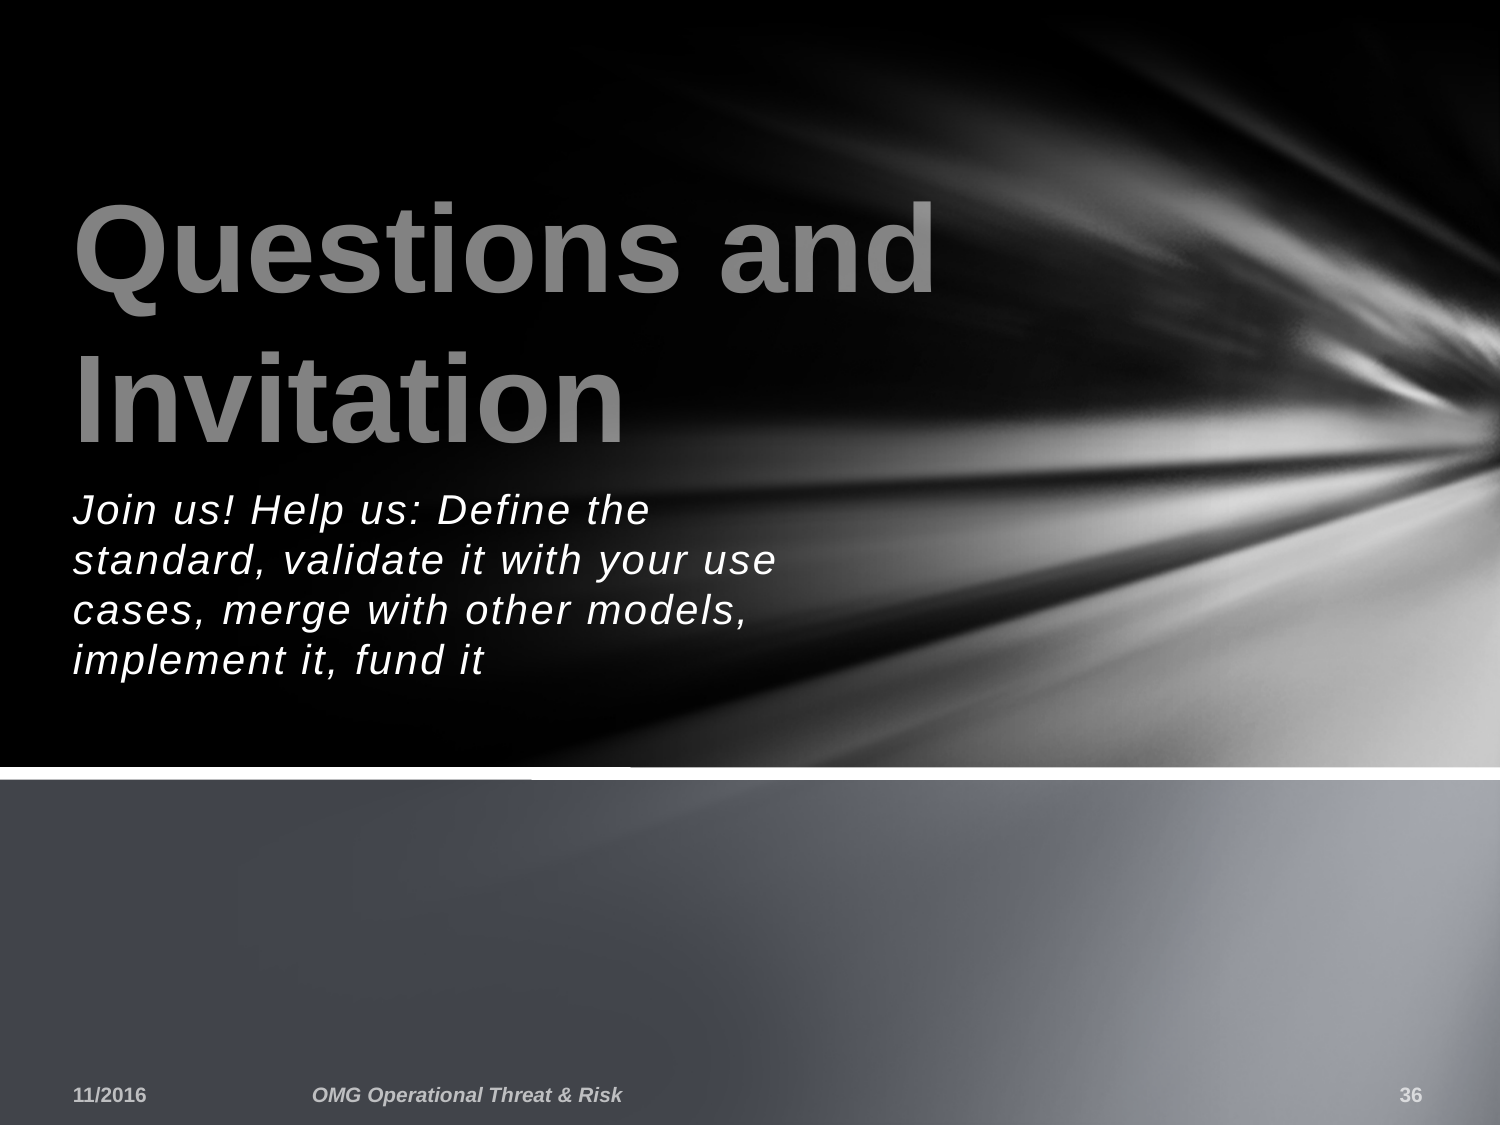

# Questions and Invitation
Join us! Help us: Define the standard, validate it with your use cases, merge with other models,  implement it, fund it
11/2016
OMG Operational Threat & Risk
36